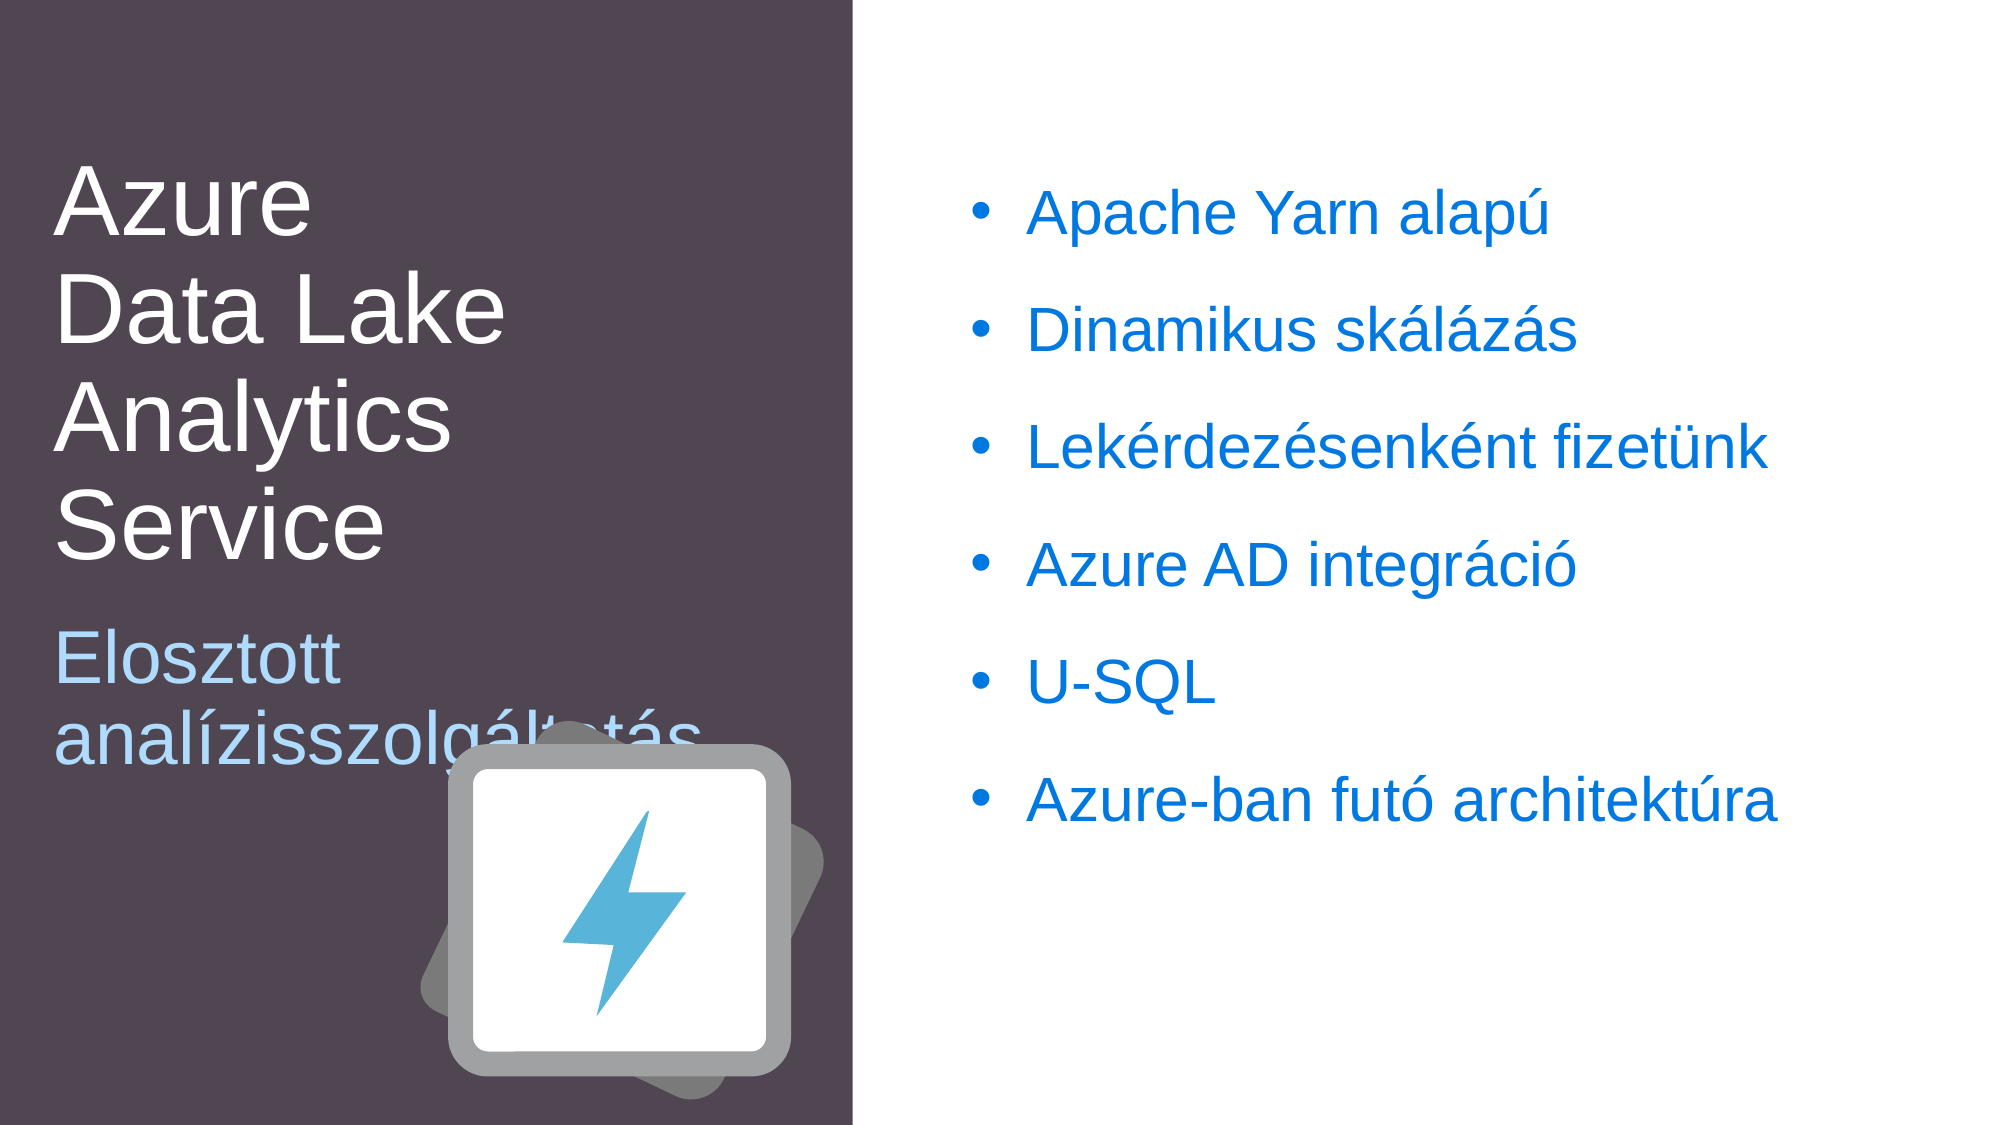

Azure
Data Lake Analytics Service
Elosztott analízisszolgáltatás

Apache Yarn alapú
Dinamikus skálázás
Lekérdezésenként fizetünk
Azure AD integráció
U-SQL
Azure-ban futó architektúra